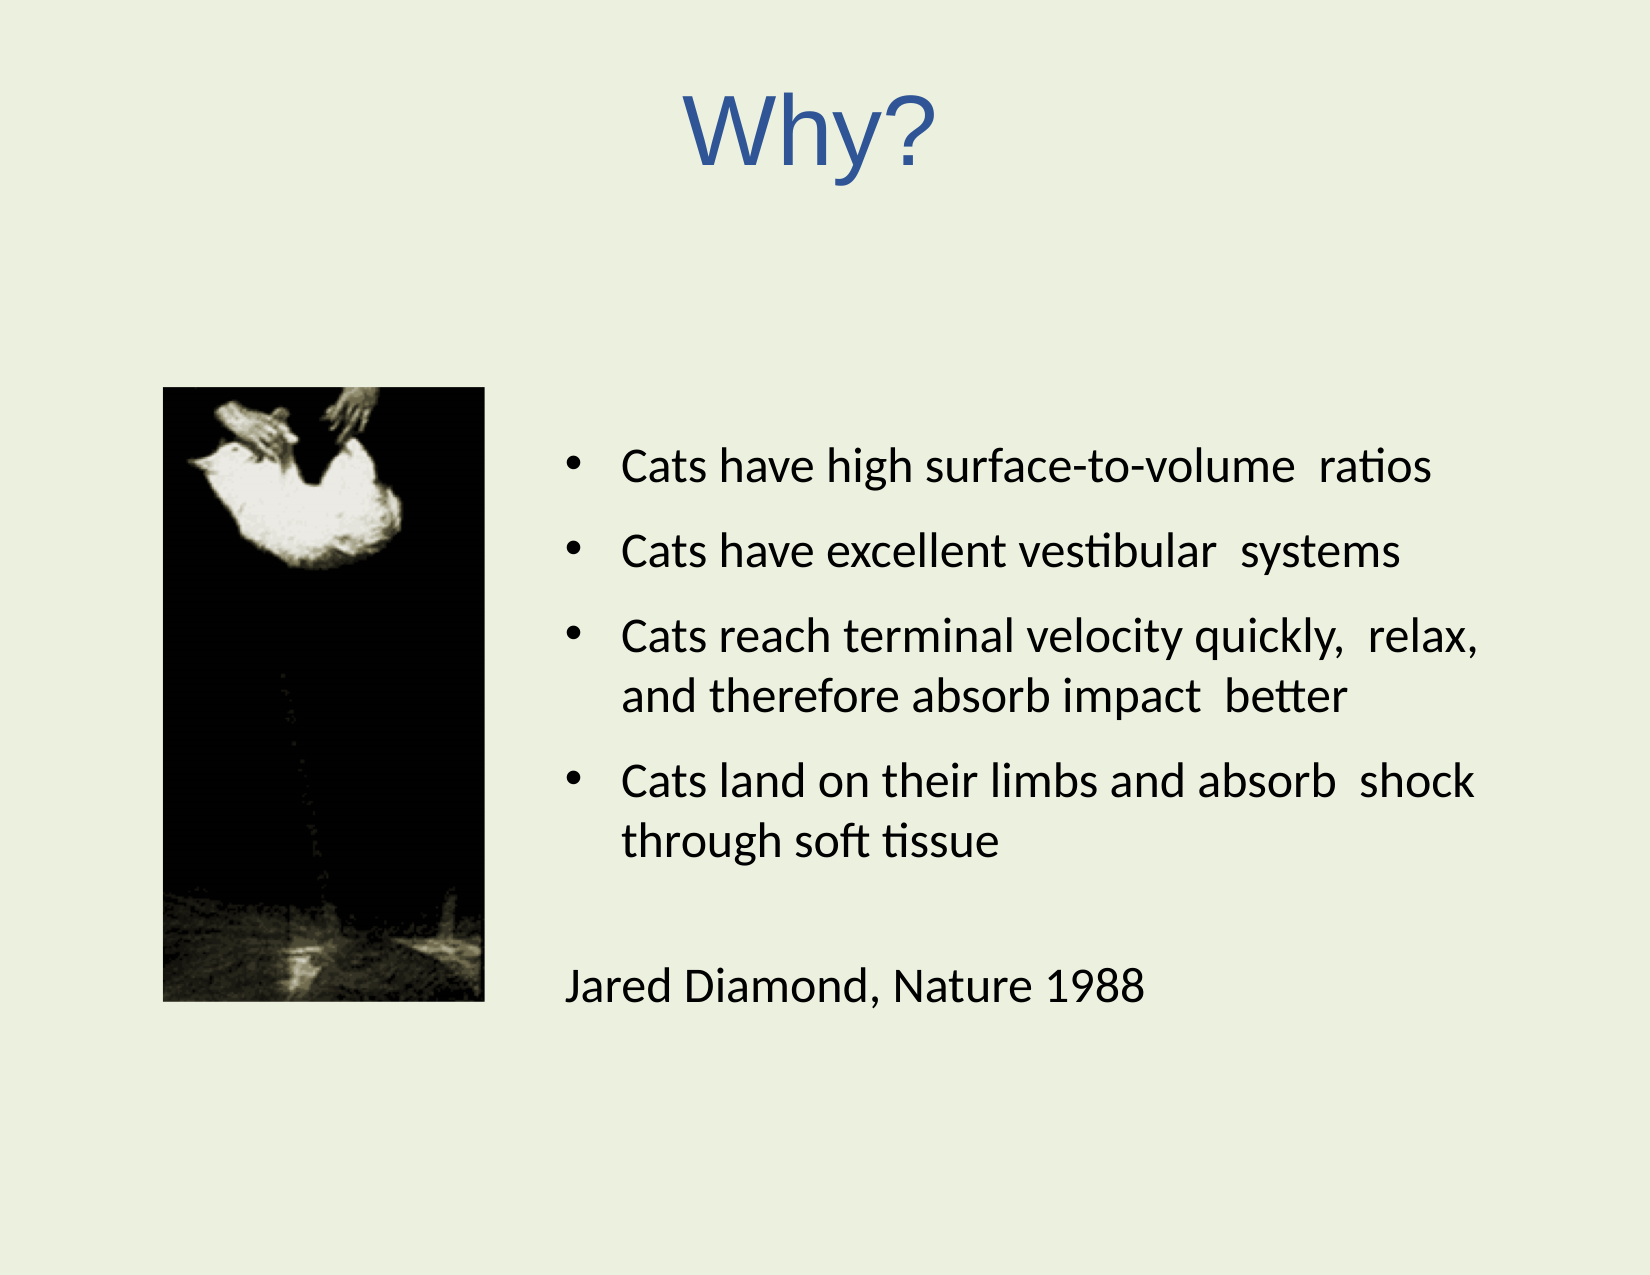

# Why?

Cats have high surface-to-volume  ratios
Cats have excellent vestibular  systems
Cats reach terminal velocity quickly,  relax, and therefore absorb impact  better
Cats land on their limbs and absorb  shock through soft tissue

Jared Diamond, Nature 1988